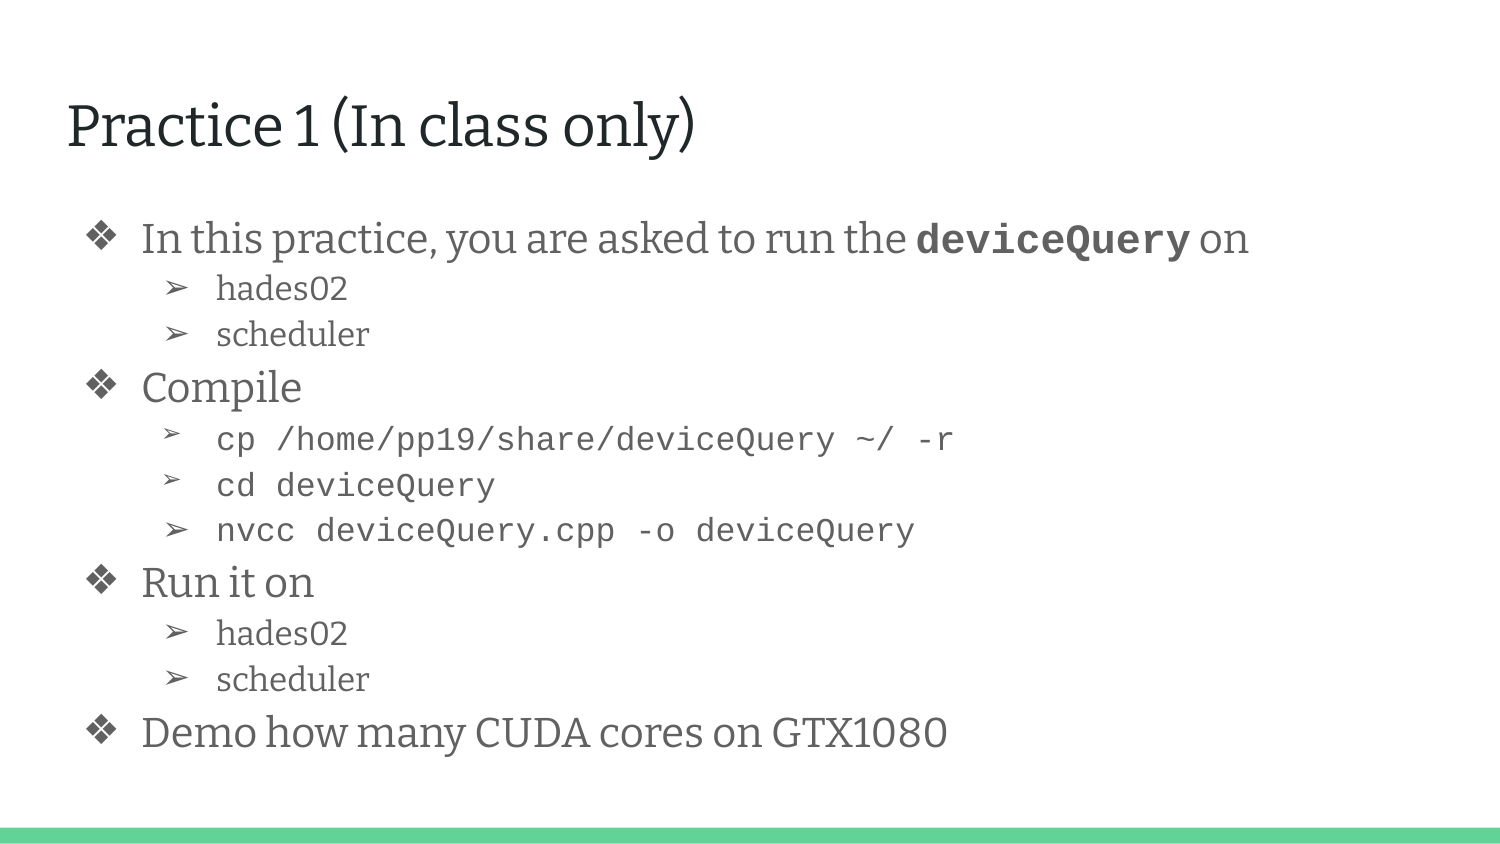

# Practice 1 (In class only)
In this practice, you are asked to run the deviceQuery on
hades02
scheduler
Compile
cp /home/pp19/share/deviceQuery ~/ -r
cd deviceQuery
nvcc deviceQuery.cpp -o deviceQuery
Run it on
hades02
scheduler
Demo how many CUDA cores on GTX1080